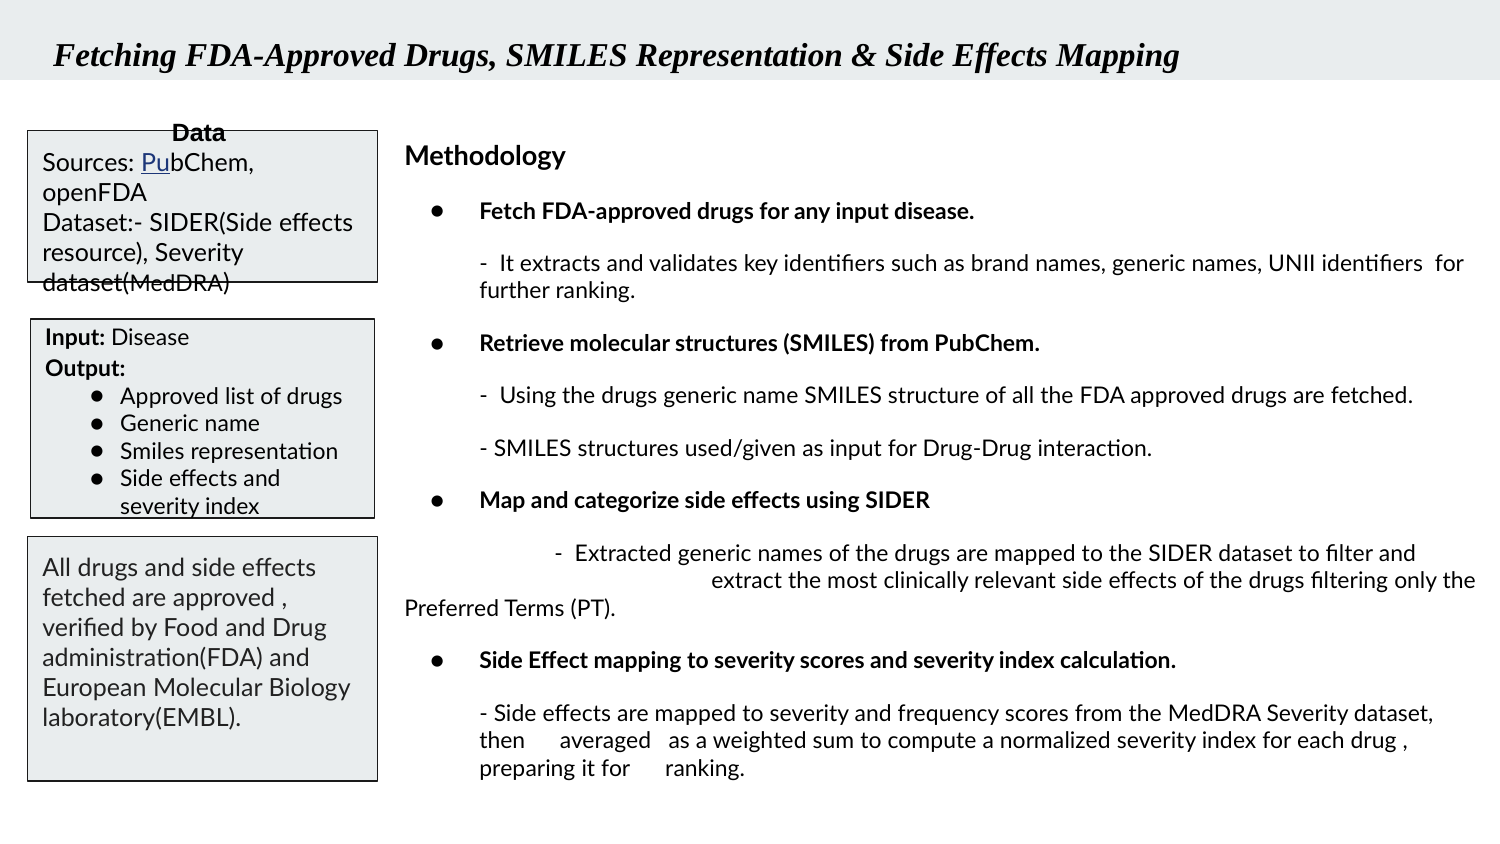

Fetching FDA-Approved Drugs, SMILES Representation & Side Effects Mapping
Methodology
Fetch FDA-approved drugs for any input disease.
-  It extracts and validates key identifiers such as brand names, generic names, UNII identifiers  for further ranking.
Retrieve molecular structures (SMILES) from PubChem.
-  Using the drugs generic name SMILES structure of all the FDA approved drugs are fetched.
- SMILES structures used/given as input for Drug-Drug interaction.
Map and categorize side effects using SIDER
	-  Extracted generic names of the drugs are mapped to the SIDER dataset to filter and                                              ……………..extract the most clinically relevant side effects of the drugs filtering only the Preferred Terms (PT).
Side Effect mapping to severity scores and severity index calculation.
- Side effects are mapped to severity and frequency scores from the MedDRA Severity dataset, then   ...averaged ..as a weighted sum to compute a normalized severity index for each drug , preparing it for   …ranking.

Data
Sources: PubChem, openFDA
Dataset:- SIDER(Side effects resource), Severity dataset(MedDRA)
Input: Disease
Output:
Approved list of drugs
Generic name
Smiles representation
Side effects and severity index
All drugs and side effects fetched are approved , verified by Food and Drug administration(FDA) and European Molecular Biology laboratory(EMBL).